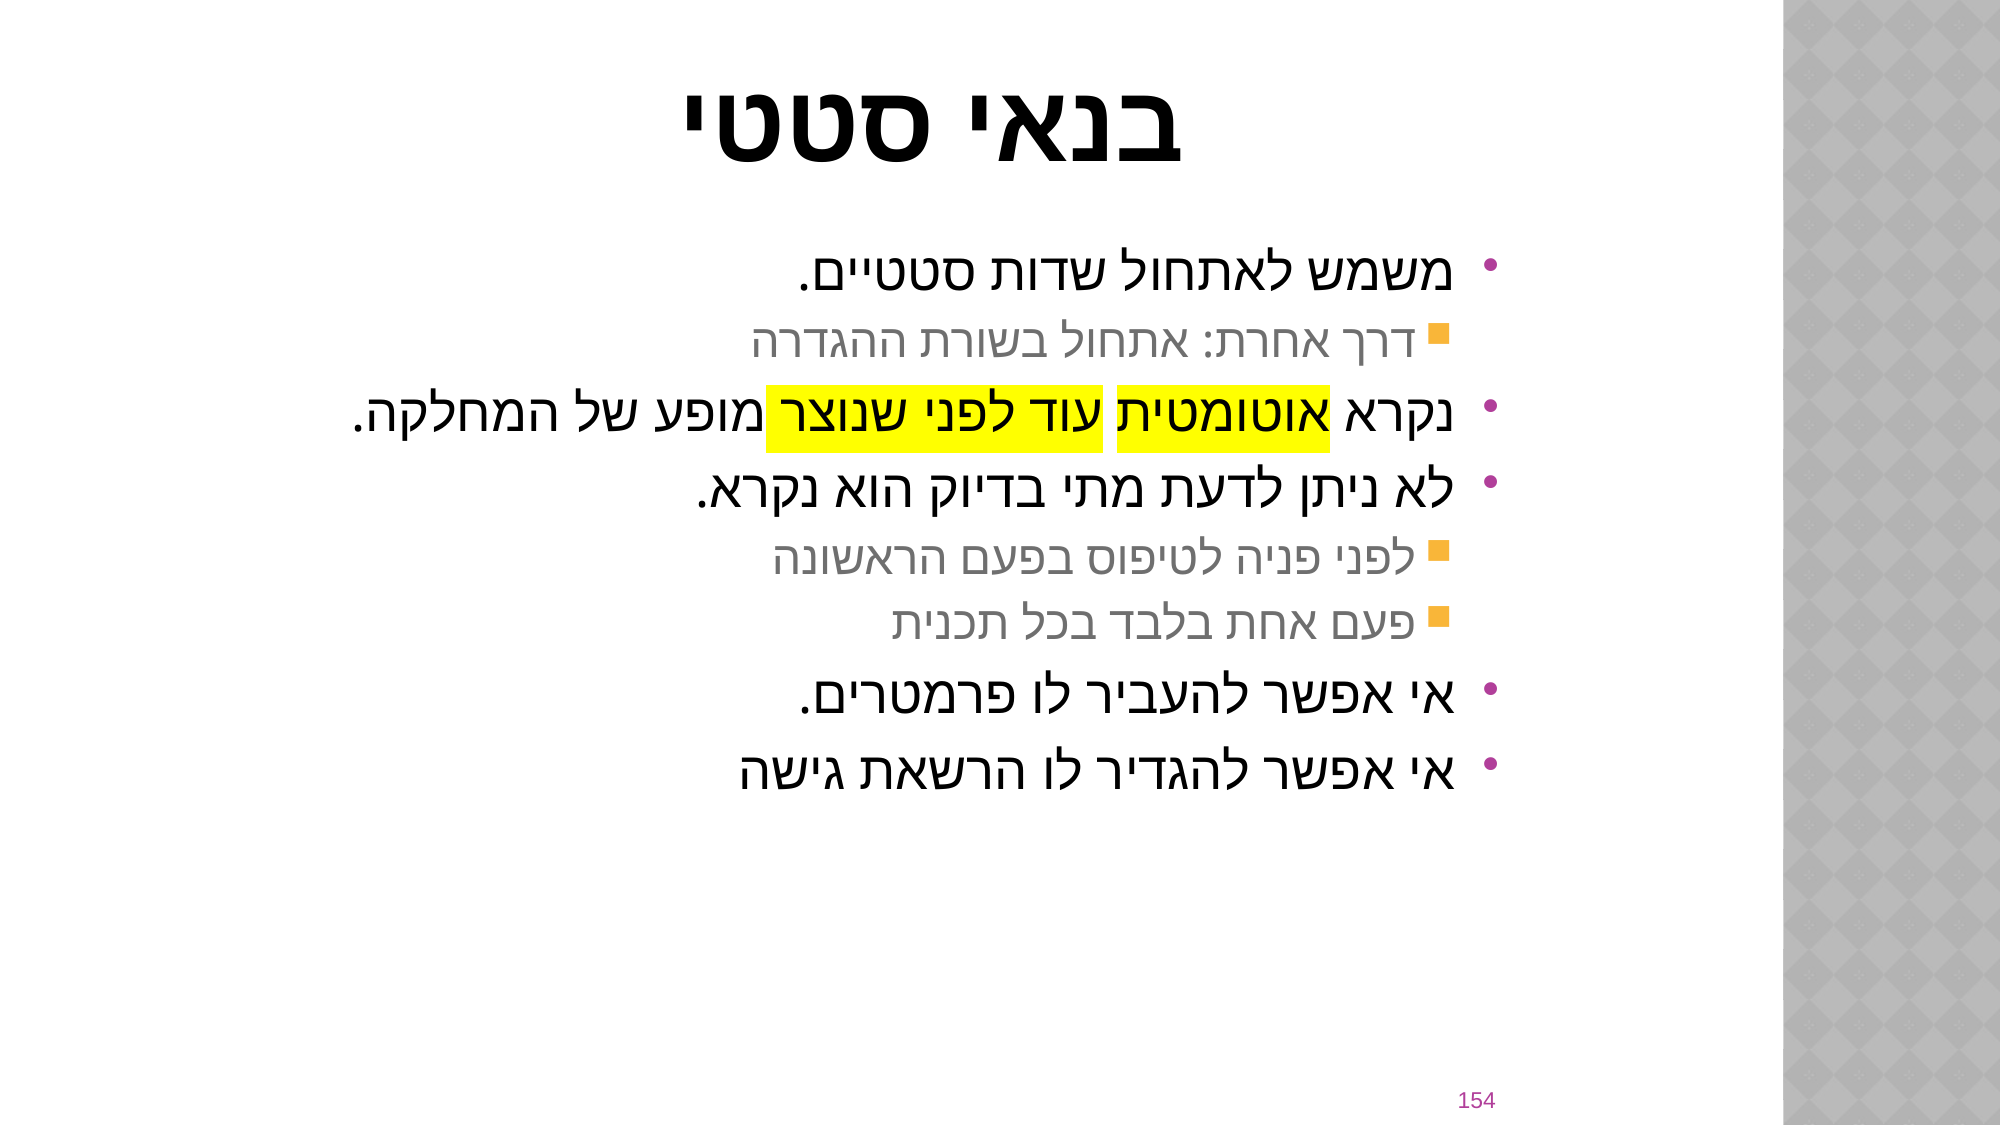

# בנאי סטטי
משמש לאתחול שדות סטטיים.
דרך אחרת: אתחול בשורת ההגדרה
נקרא אוטומטית עוד לפני שנוצר מופע של המחלקה.
לא ניתן לדעת מתי בדיוק הוא נקרא.
לפני פניה לטיפוס בפעם הראשונה
פעם אחת בלבד בכל תכנית
אי אפשר להעביר לו פרמטרים.
אי אפשר להגדיר לו הרשאת גישה
154